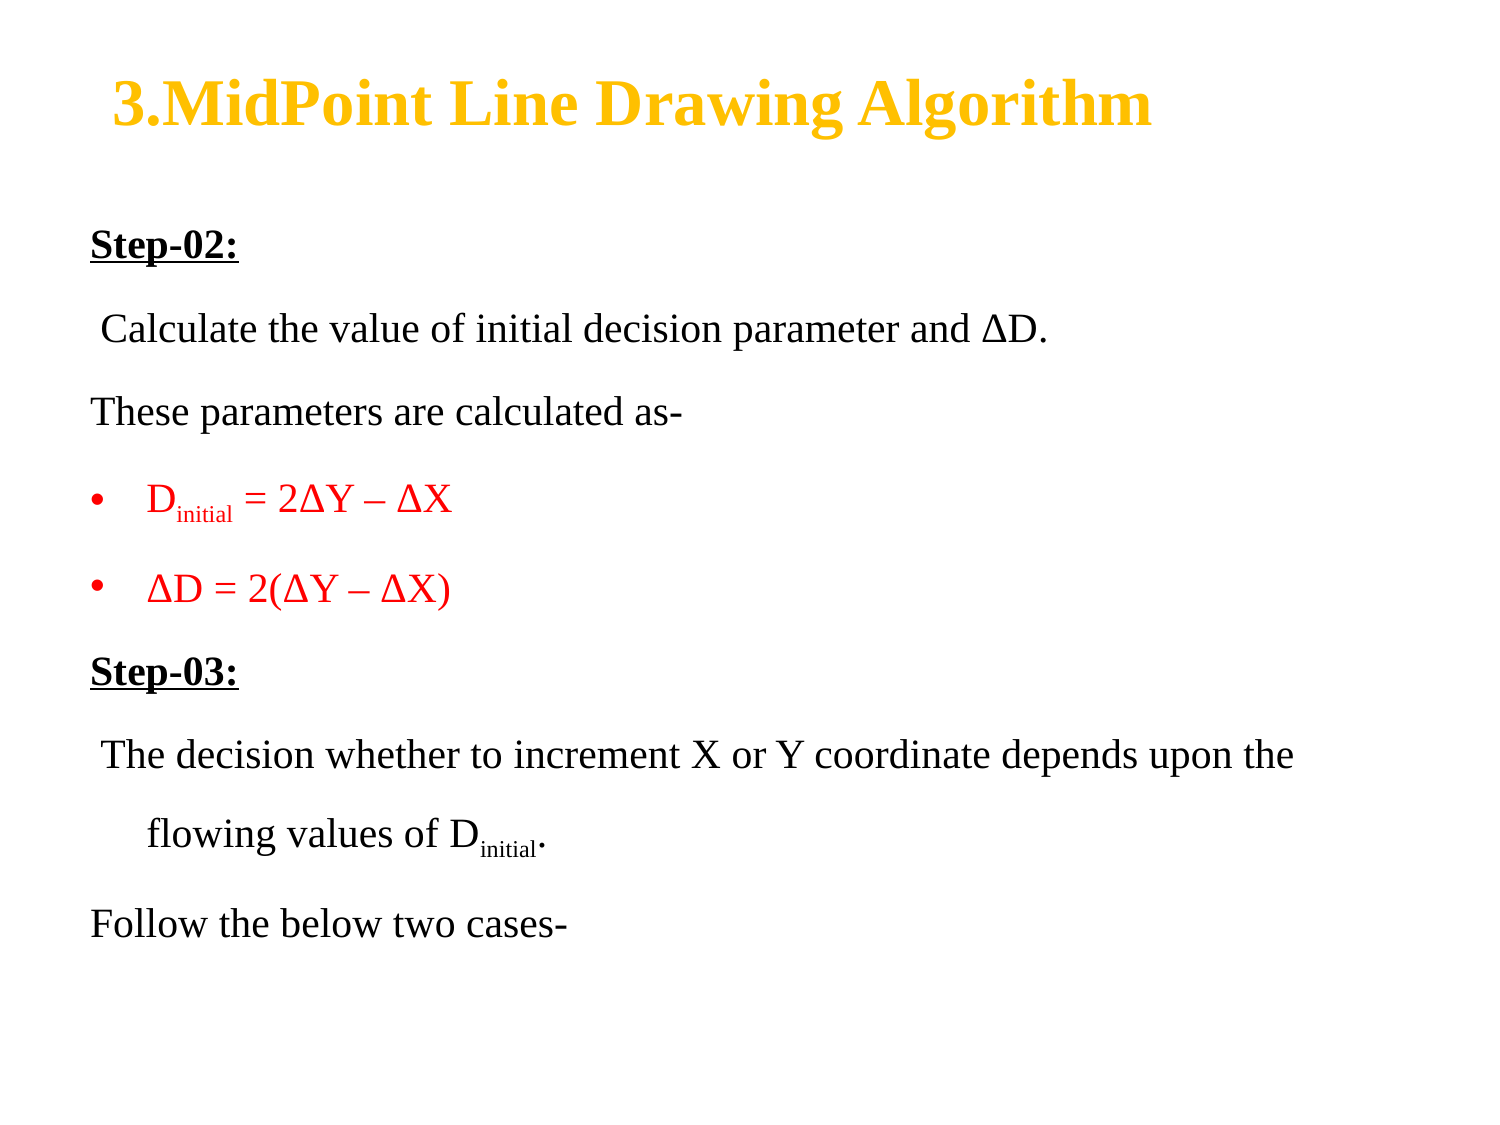

3.MidPoint Line Drawing Algorithm
Step-02:
 Calculate the value of initial decision parameter and ΔD.
These parameters are calculated as-
Dinitial = 2ΔY – ΔX
ΔD = 2(ΔY – ΔX)
Step-03:
 The decision whether to increment X or Y coordinate depends upon the flowing values of Dinitial.
Follow the below two cases-